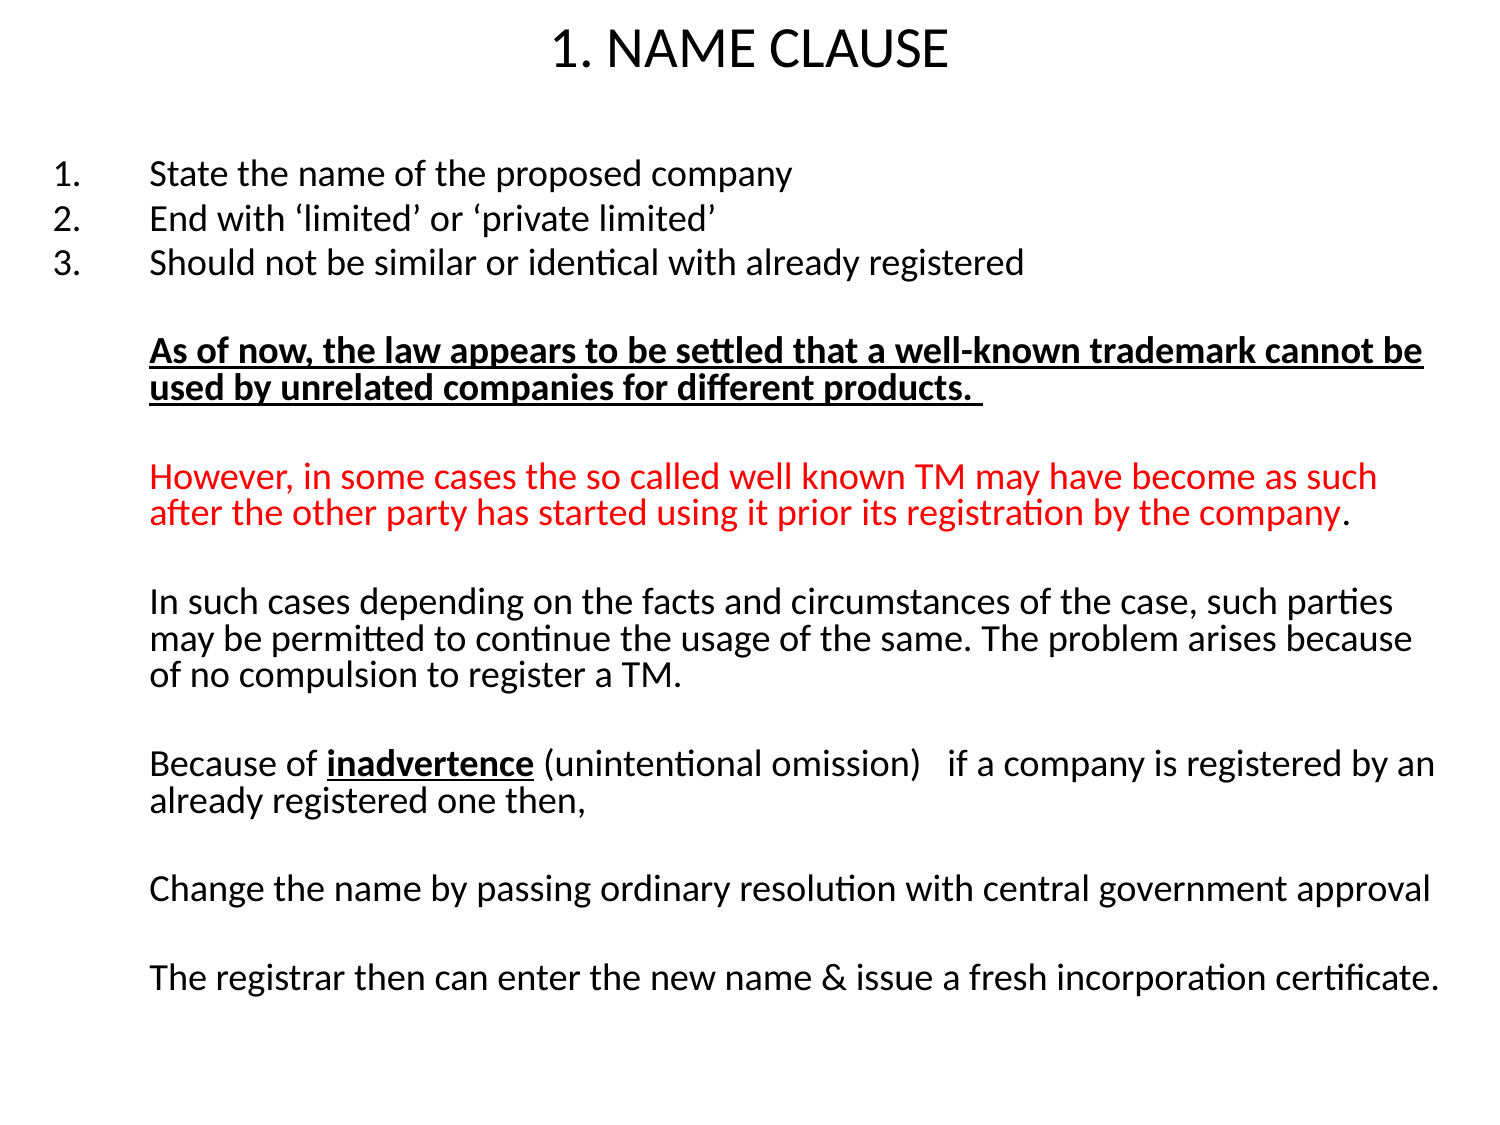

# 1. NAME CLAUSE
State the name of the proposed company
End with ‘limited’ or ‘private limited’
Should not be similar or identical with already registered

	As of now, the law appears to be settled that a well-known trademark cannot be used by unrelated companies for different products.

	However, in some cases the so called well known TM may have become as such after the other party has started using it prior its registration by the company.

	In such cases depending on the facts and circumstances of the case, such parties may be permitted to continue the usage of the same. The problem arises because of no compulsion to register a TM.

	Because of inadvertence (unintentional omission)   if a company is registered by an already registered one then,

	Change the name by passing ordinary resolution with central government approval

	The registrar then can enter the new name & issue a fresh incorporation certificate.